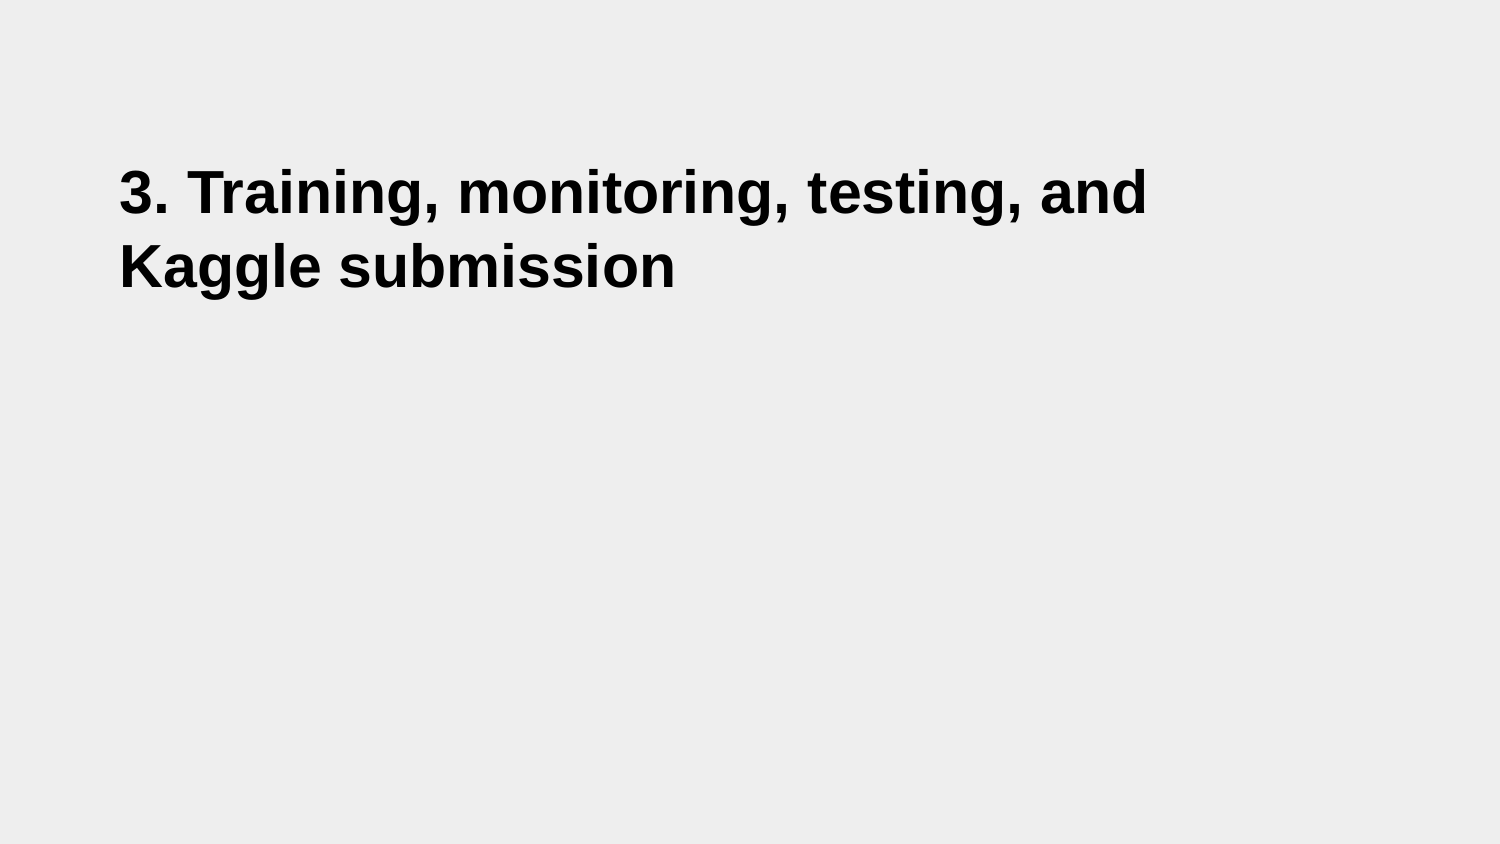

# 3. Training, monitoring, testing, and Kaggle submission